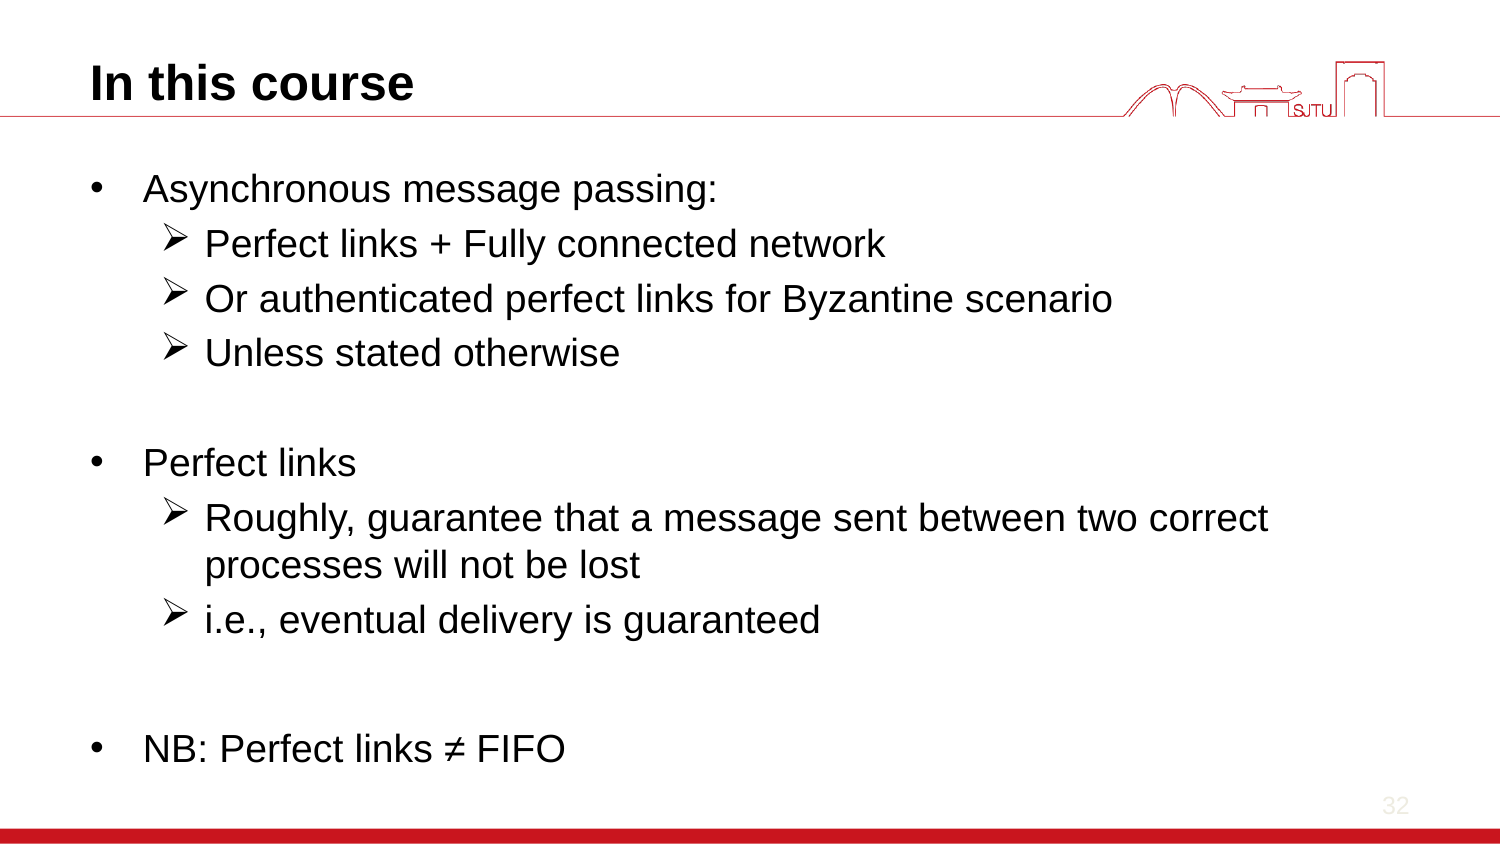

32
# In this course
Asynchronous message passing:
Perfect links + Fully connected network
Or authenticated perfect links for Byzantine scenario
Unless stated otherwise

Perfect links
Roughly, guarantee that a message sent between two correct processes will not be lost
i.e., eventual delivery is guaranteed

NB: Perfect links ≠ FIFO